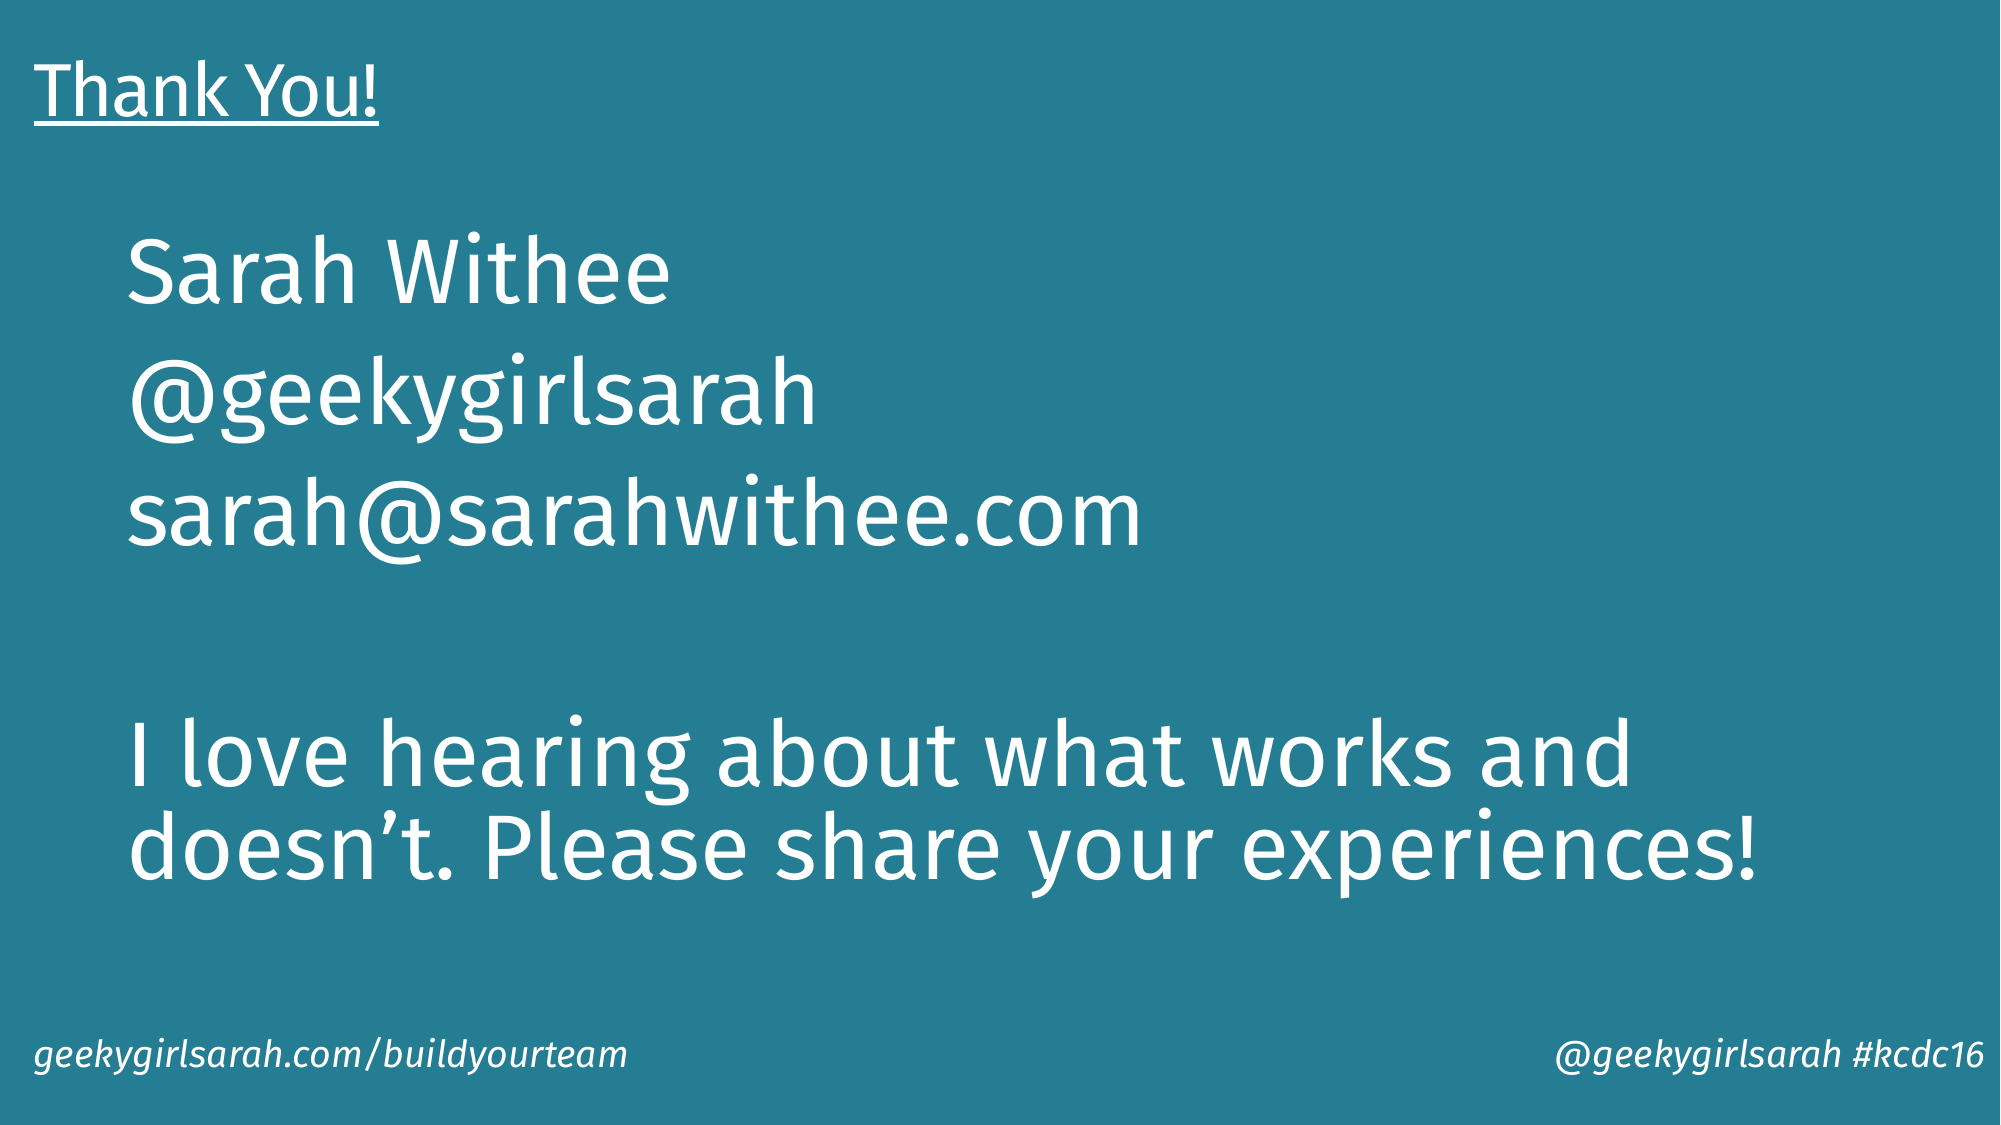

# Thank You!
Sarah Withee
@geekygirlsarah
sarah@sarahwithee.com

I love hearing about what works and doesn’t. Please share your experiences!